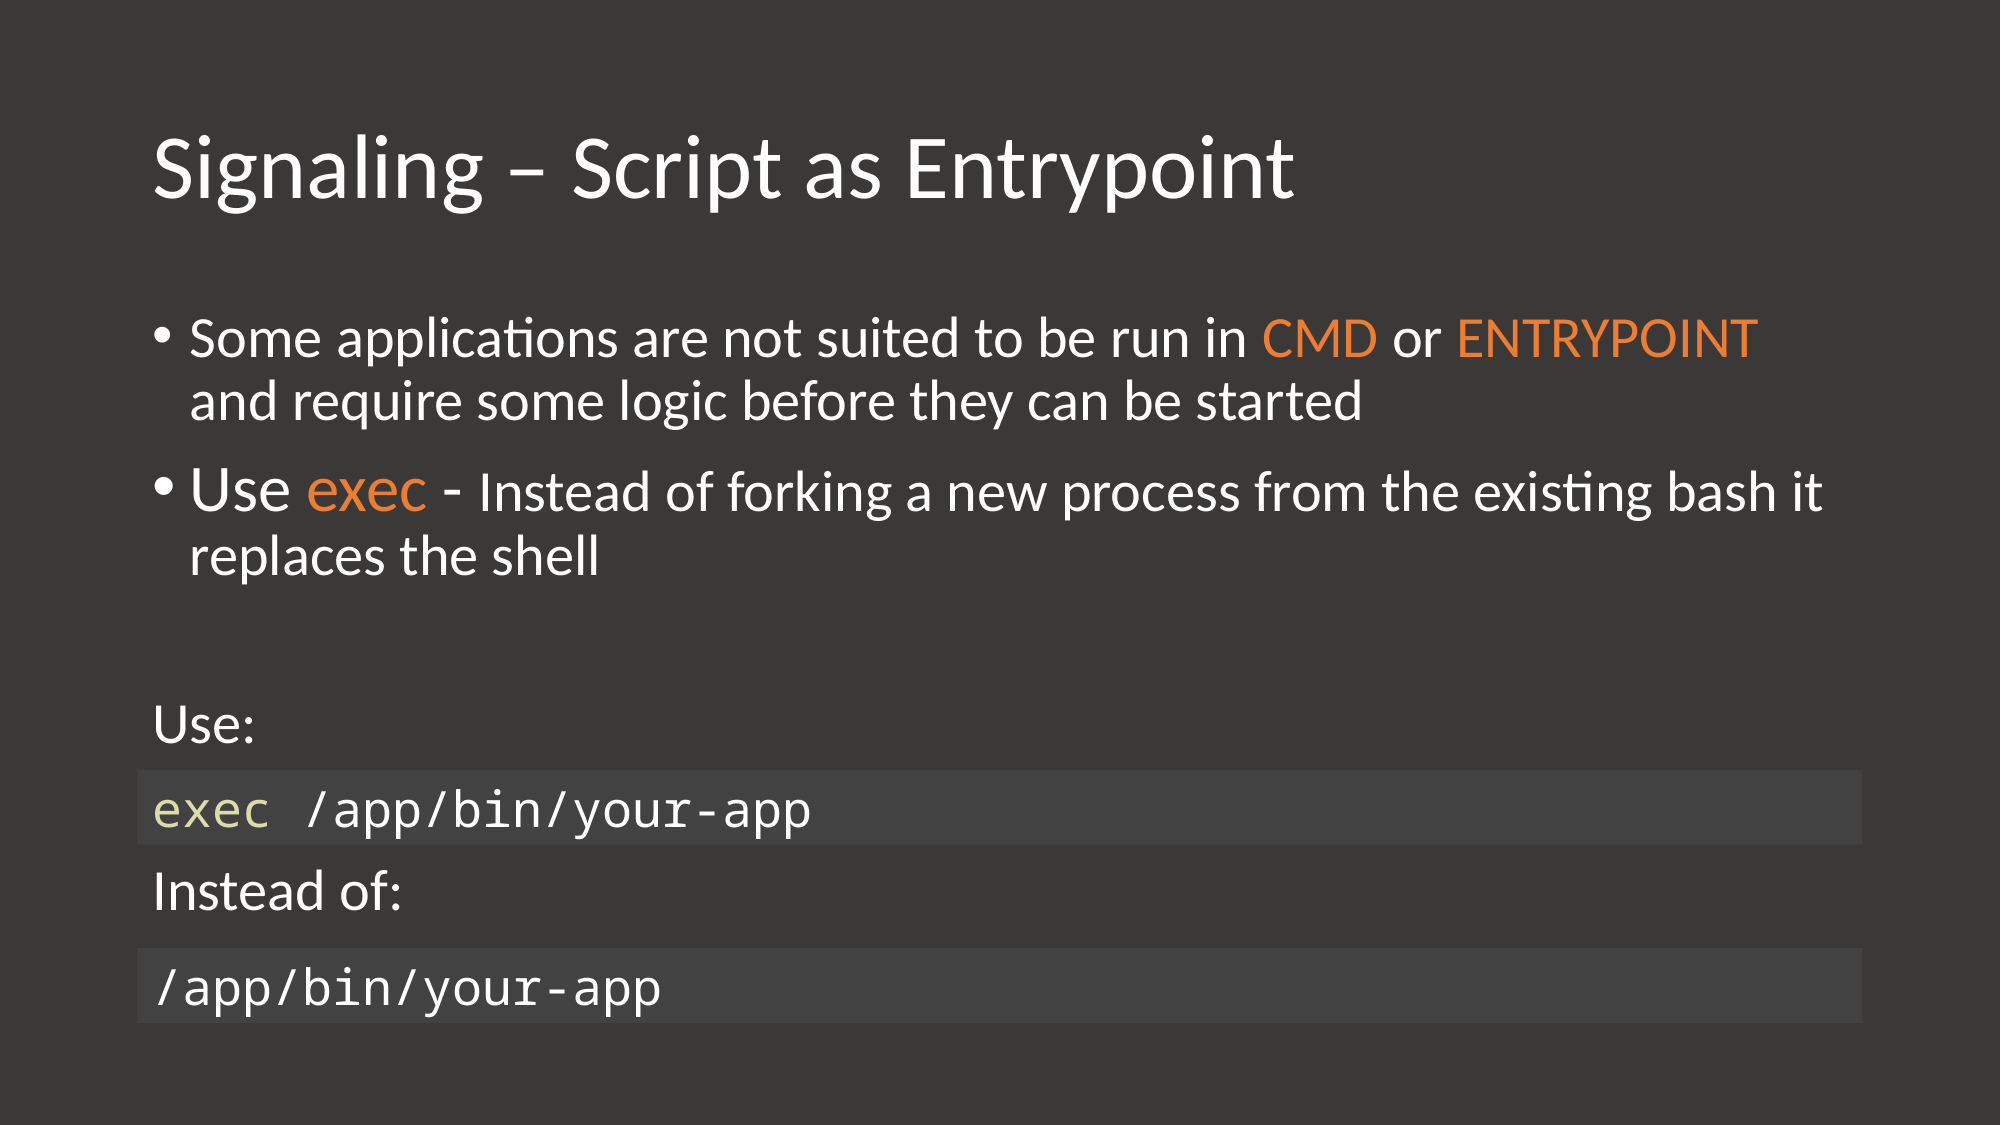

# Signaling – Script as Entrypoint
Some applications are not suited to be run in CMD or ENTRYPOINT and require some logic before they can be started
Use exec - Instead of forking a new process from the existing bash it replaces the shell

Use:

Instead of:

exec /app/bin/your-app
/app/bin/your-app